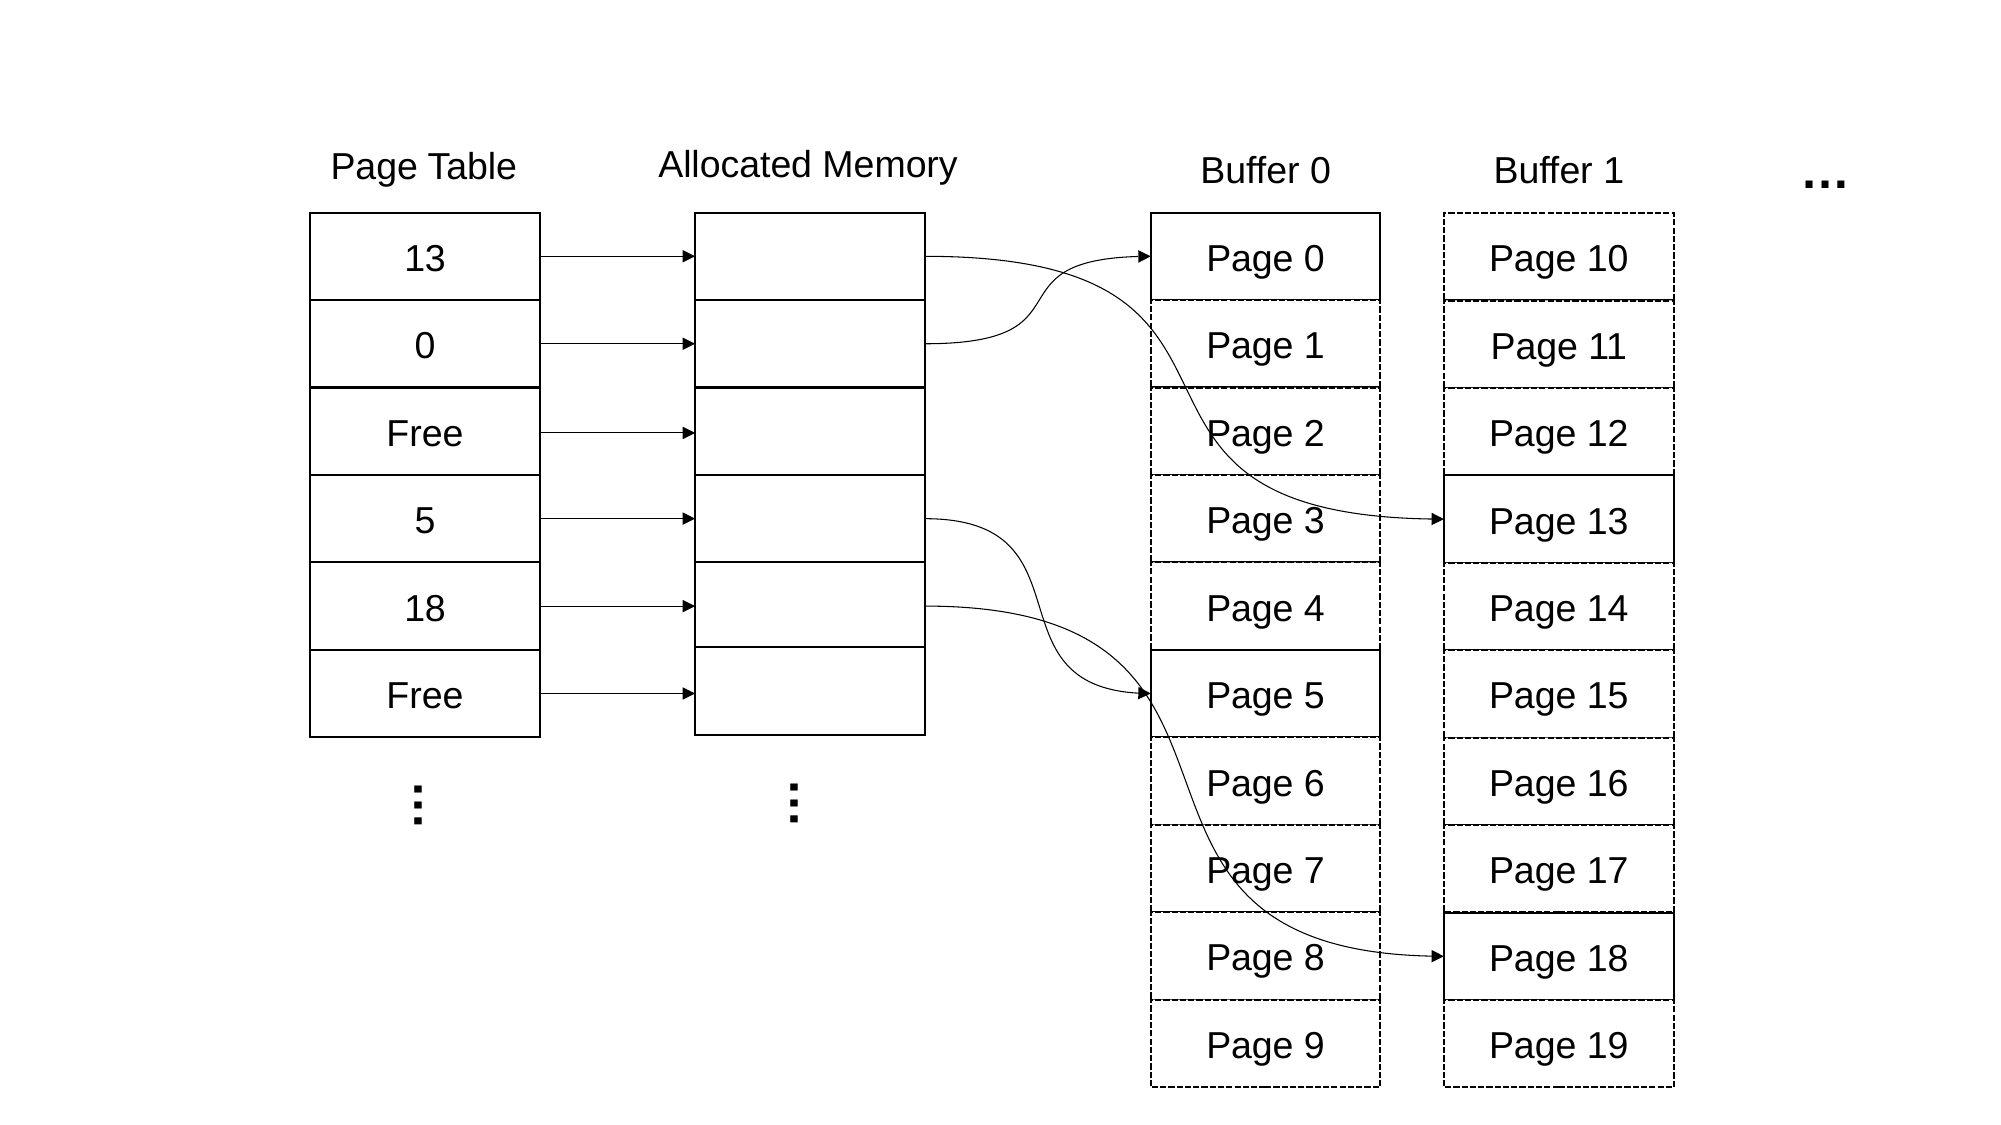

…
Allocated Memory
Page Table
Buffer 0
Buffer 1
13

Page 0
Page 10
0

Page 1
Page 11

Free
Page 2
Page 12
5

Page 3
Page 13
18

Page 4
Page 14

Free
Page 5
Page 15
Page 6
Page 16
…
…
Page 7
Page 17
Page 8
Page 18
Page 9
Page 19